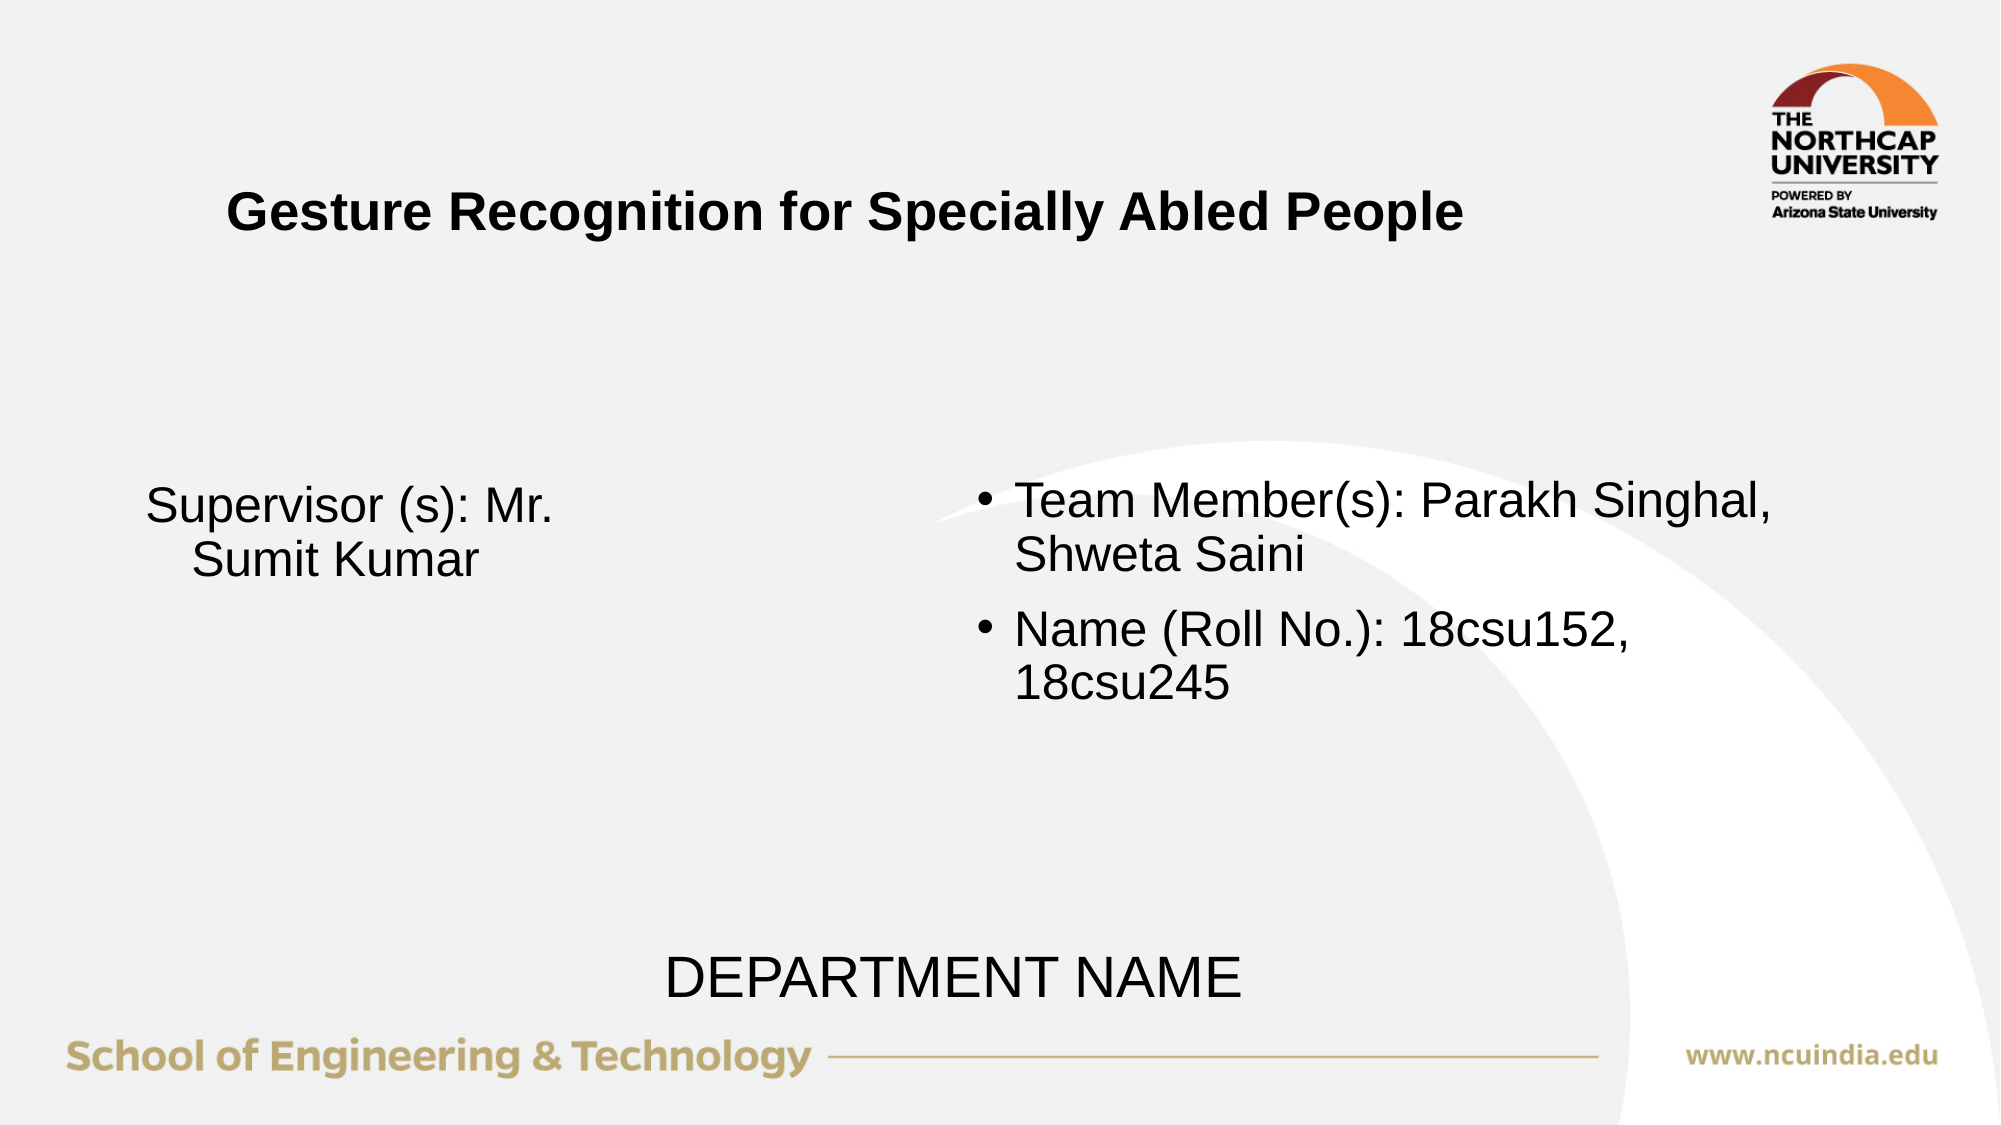

Gesture Recognition for Specially Abled People
Team Member(s): Parakh Singhal, Shweta Saini
Name (Roll No.): 18csu152, 18csu245

Supervisor (s): Mr. Sumit Kumar

DEPARTMENT NAME